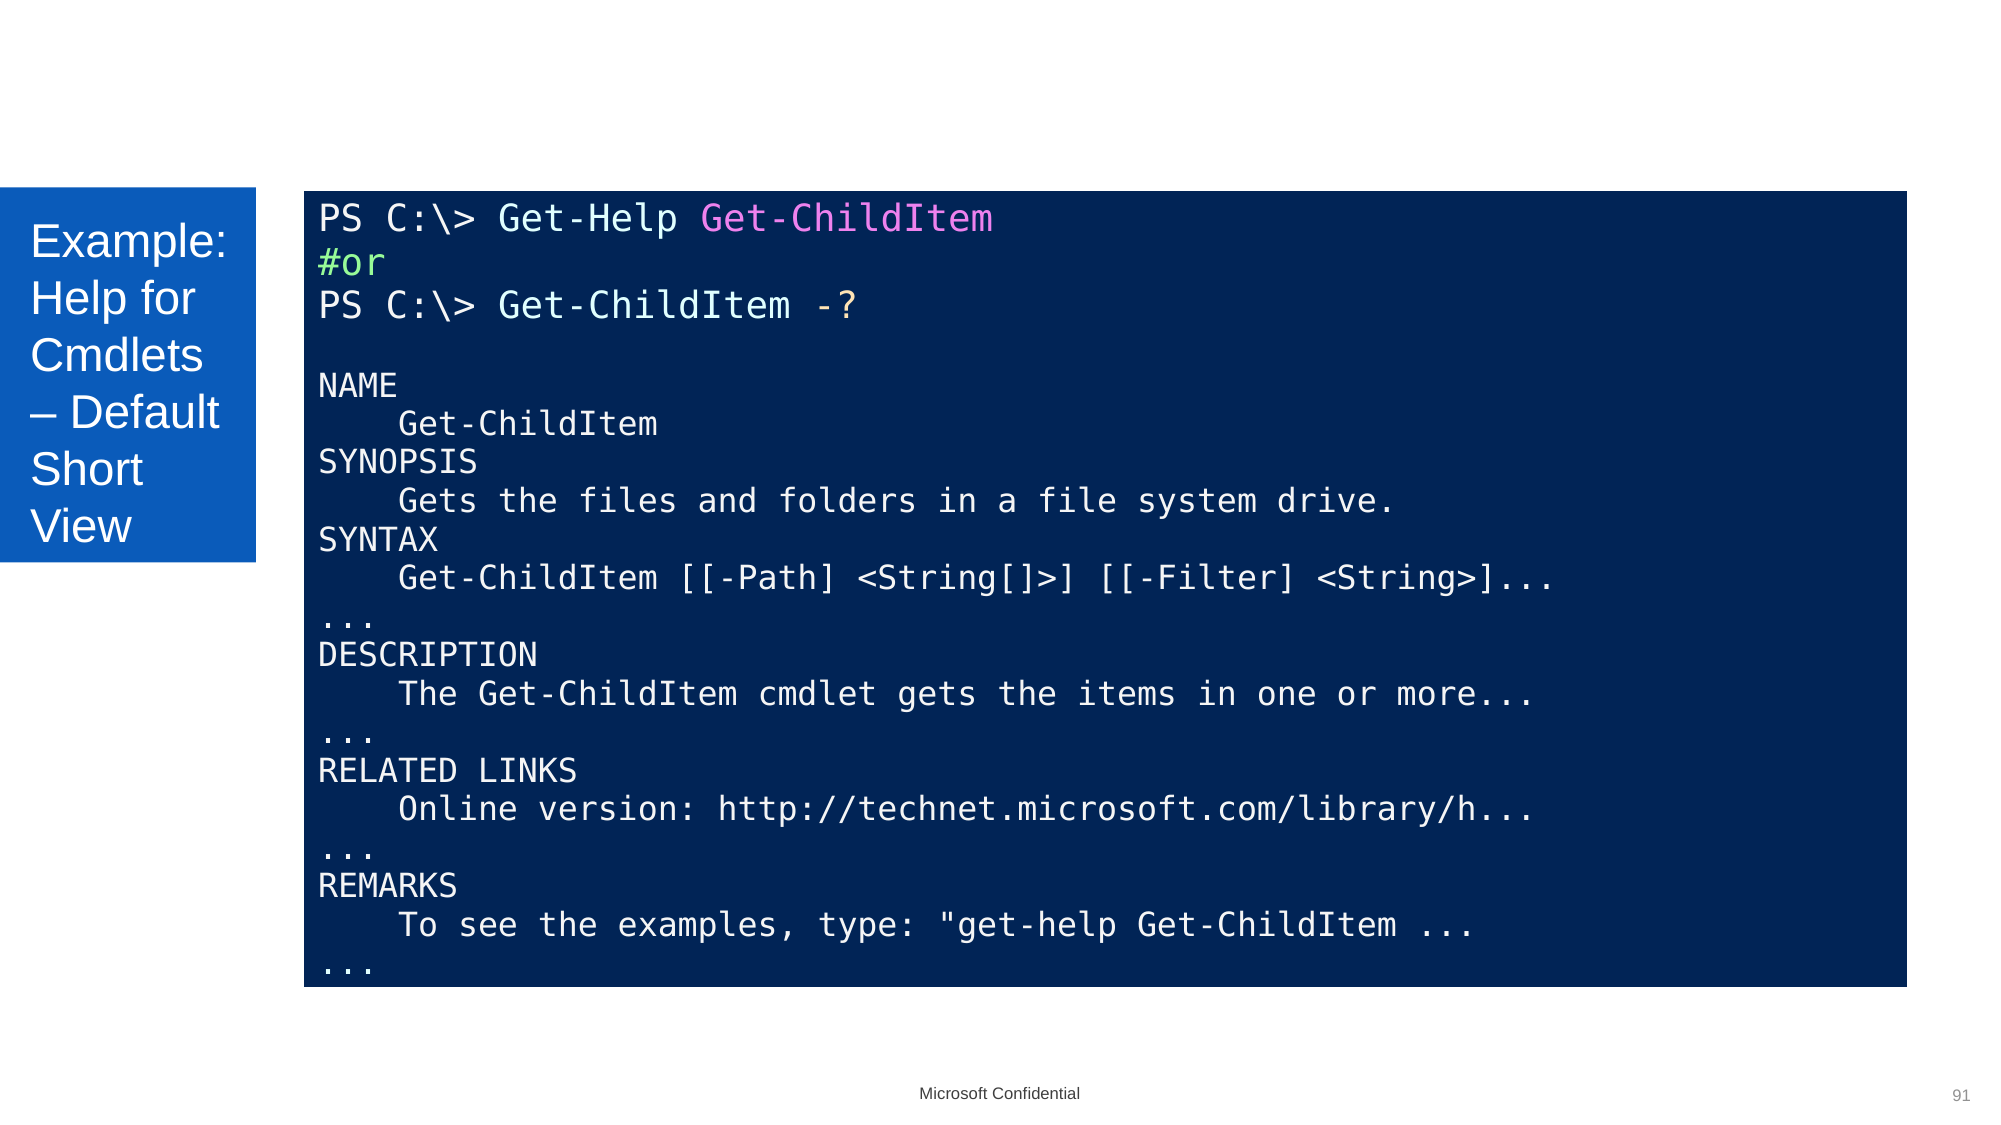

# Example: Help for Cmdlets – Default Short View
| PS C:\> Get-Help Get-ChildItem #or PS C:\> Get-ChildItem -? NAME Get-ChildItem SYNOPSIS Gets the files and folders in a file system drive. SYNTAX Get-ChildItem [[-Path] <String[]>] [[-Filter] <String>]... ... DESCRIPTION The Get-ChildItem cmdlet gets the items in one or more... ... RELATED LINKS Online version: http://technet.microsoft.com/library/h... ... REMARKS To see the examples, type: "get-help Get-ChildItem ... ... |
| --- |
91